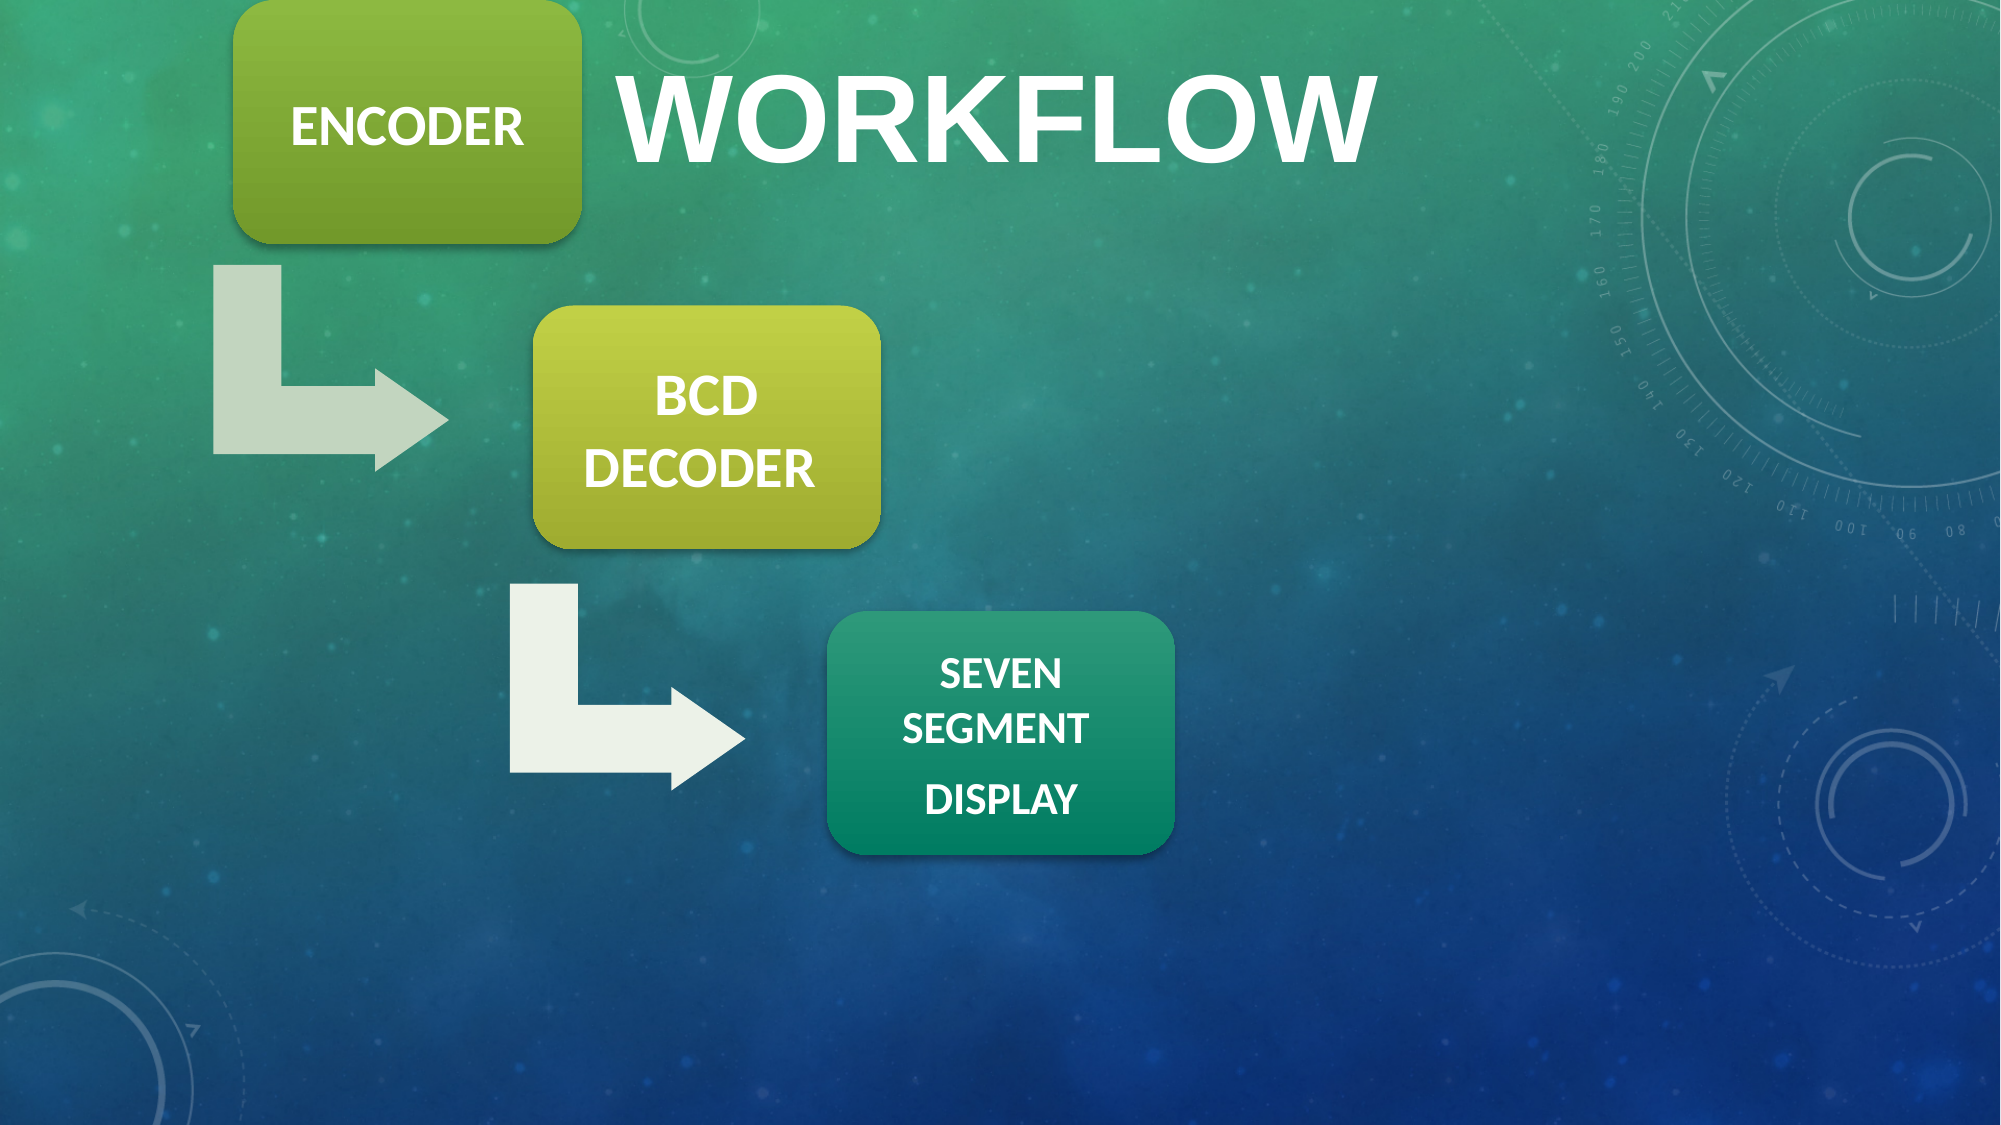

# WORKFLOW
ENCODER

BCD DECODER

SEVEN SEGMENT
DISPLAY